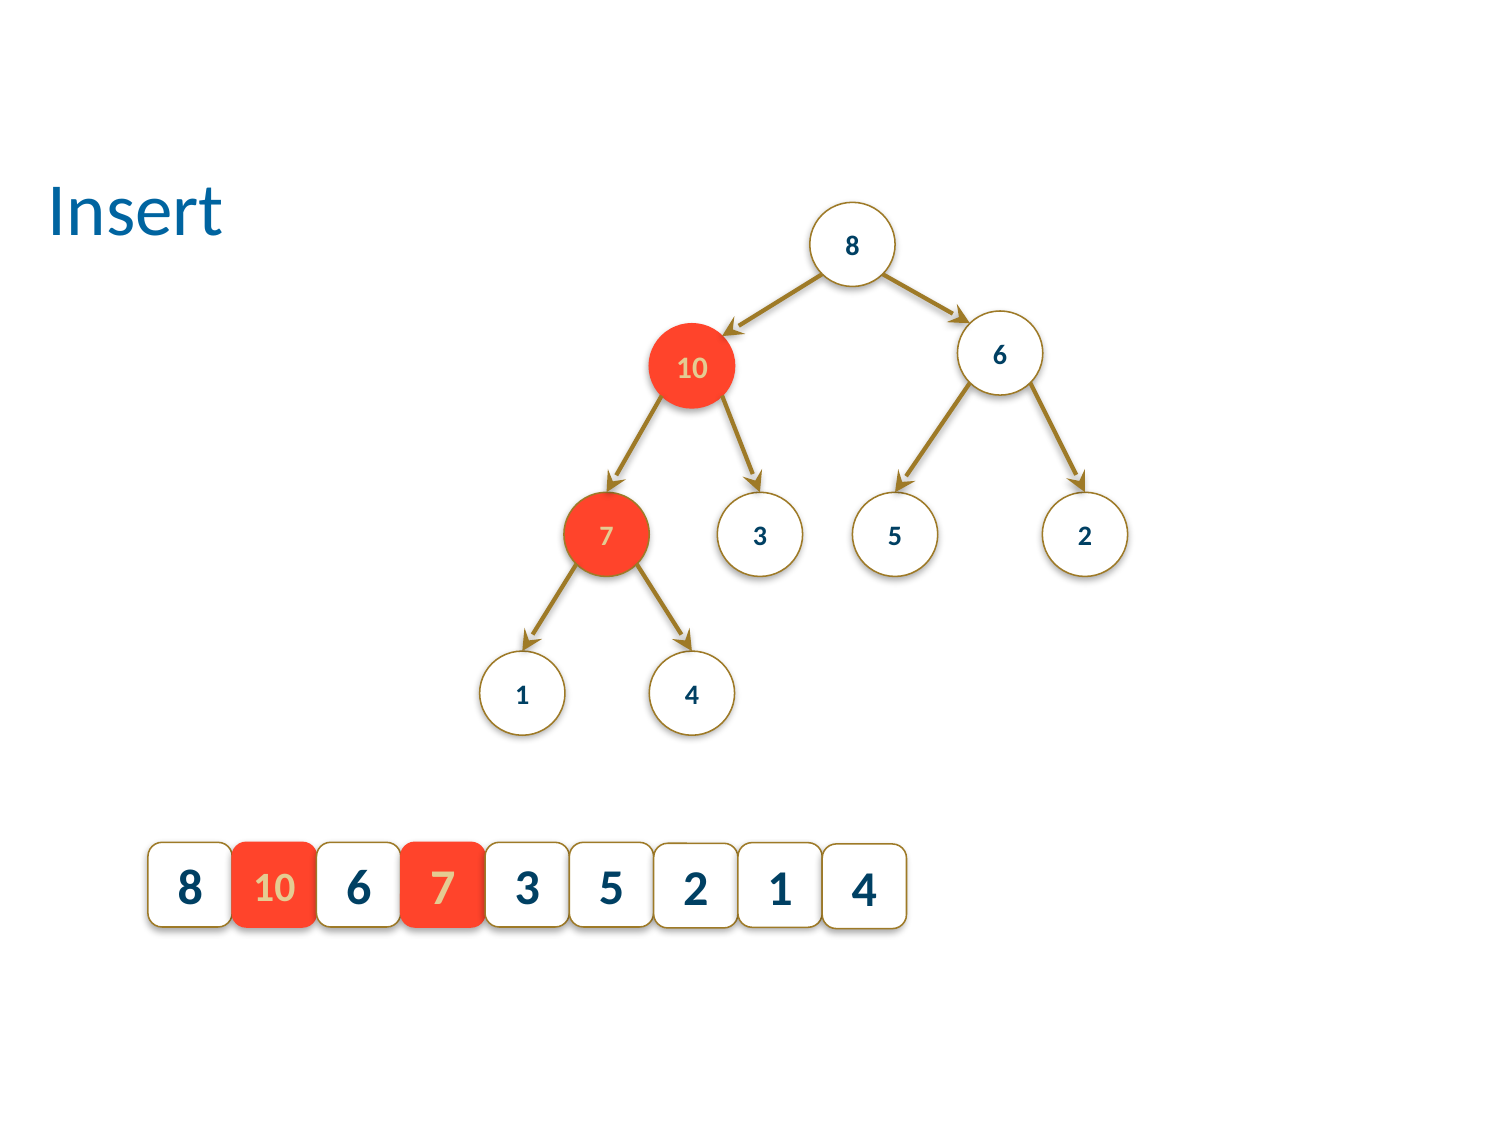

Insert
8
6
10
5
2
7
3
1
4
8
10
6
7
3
5
1
2
4